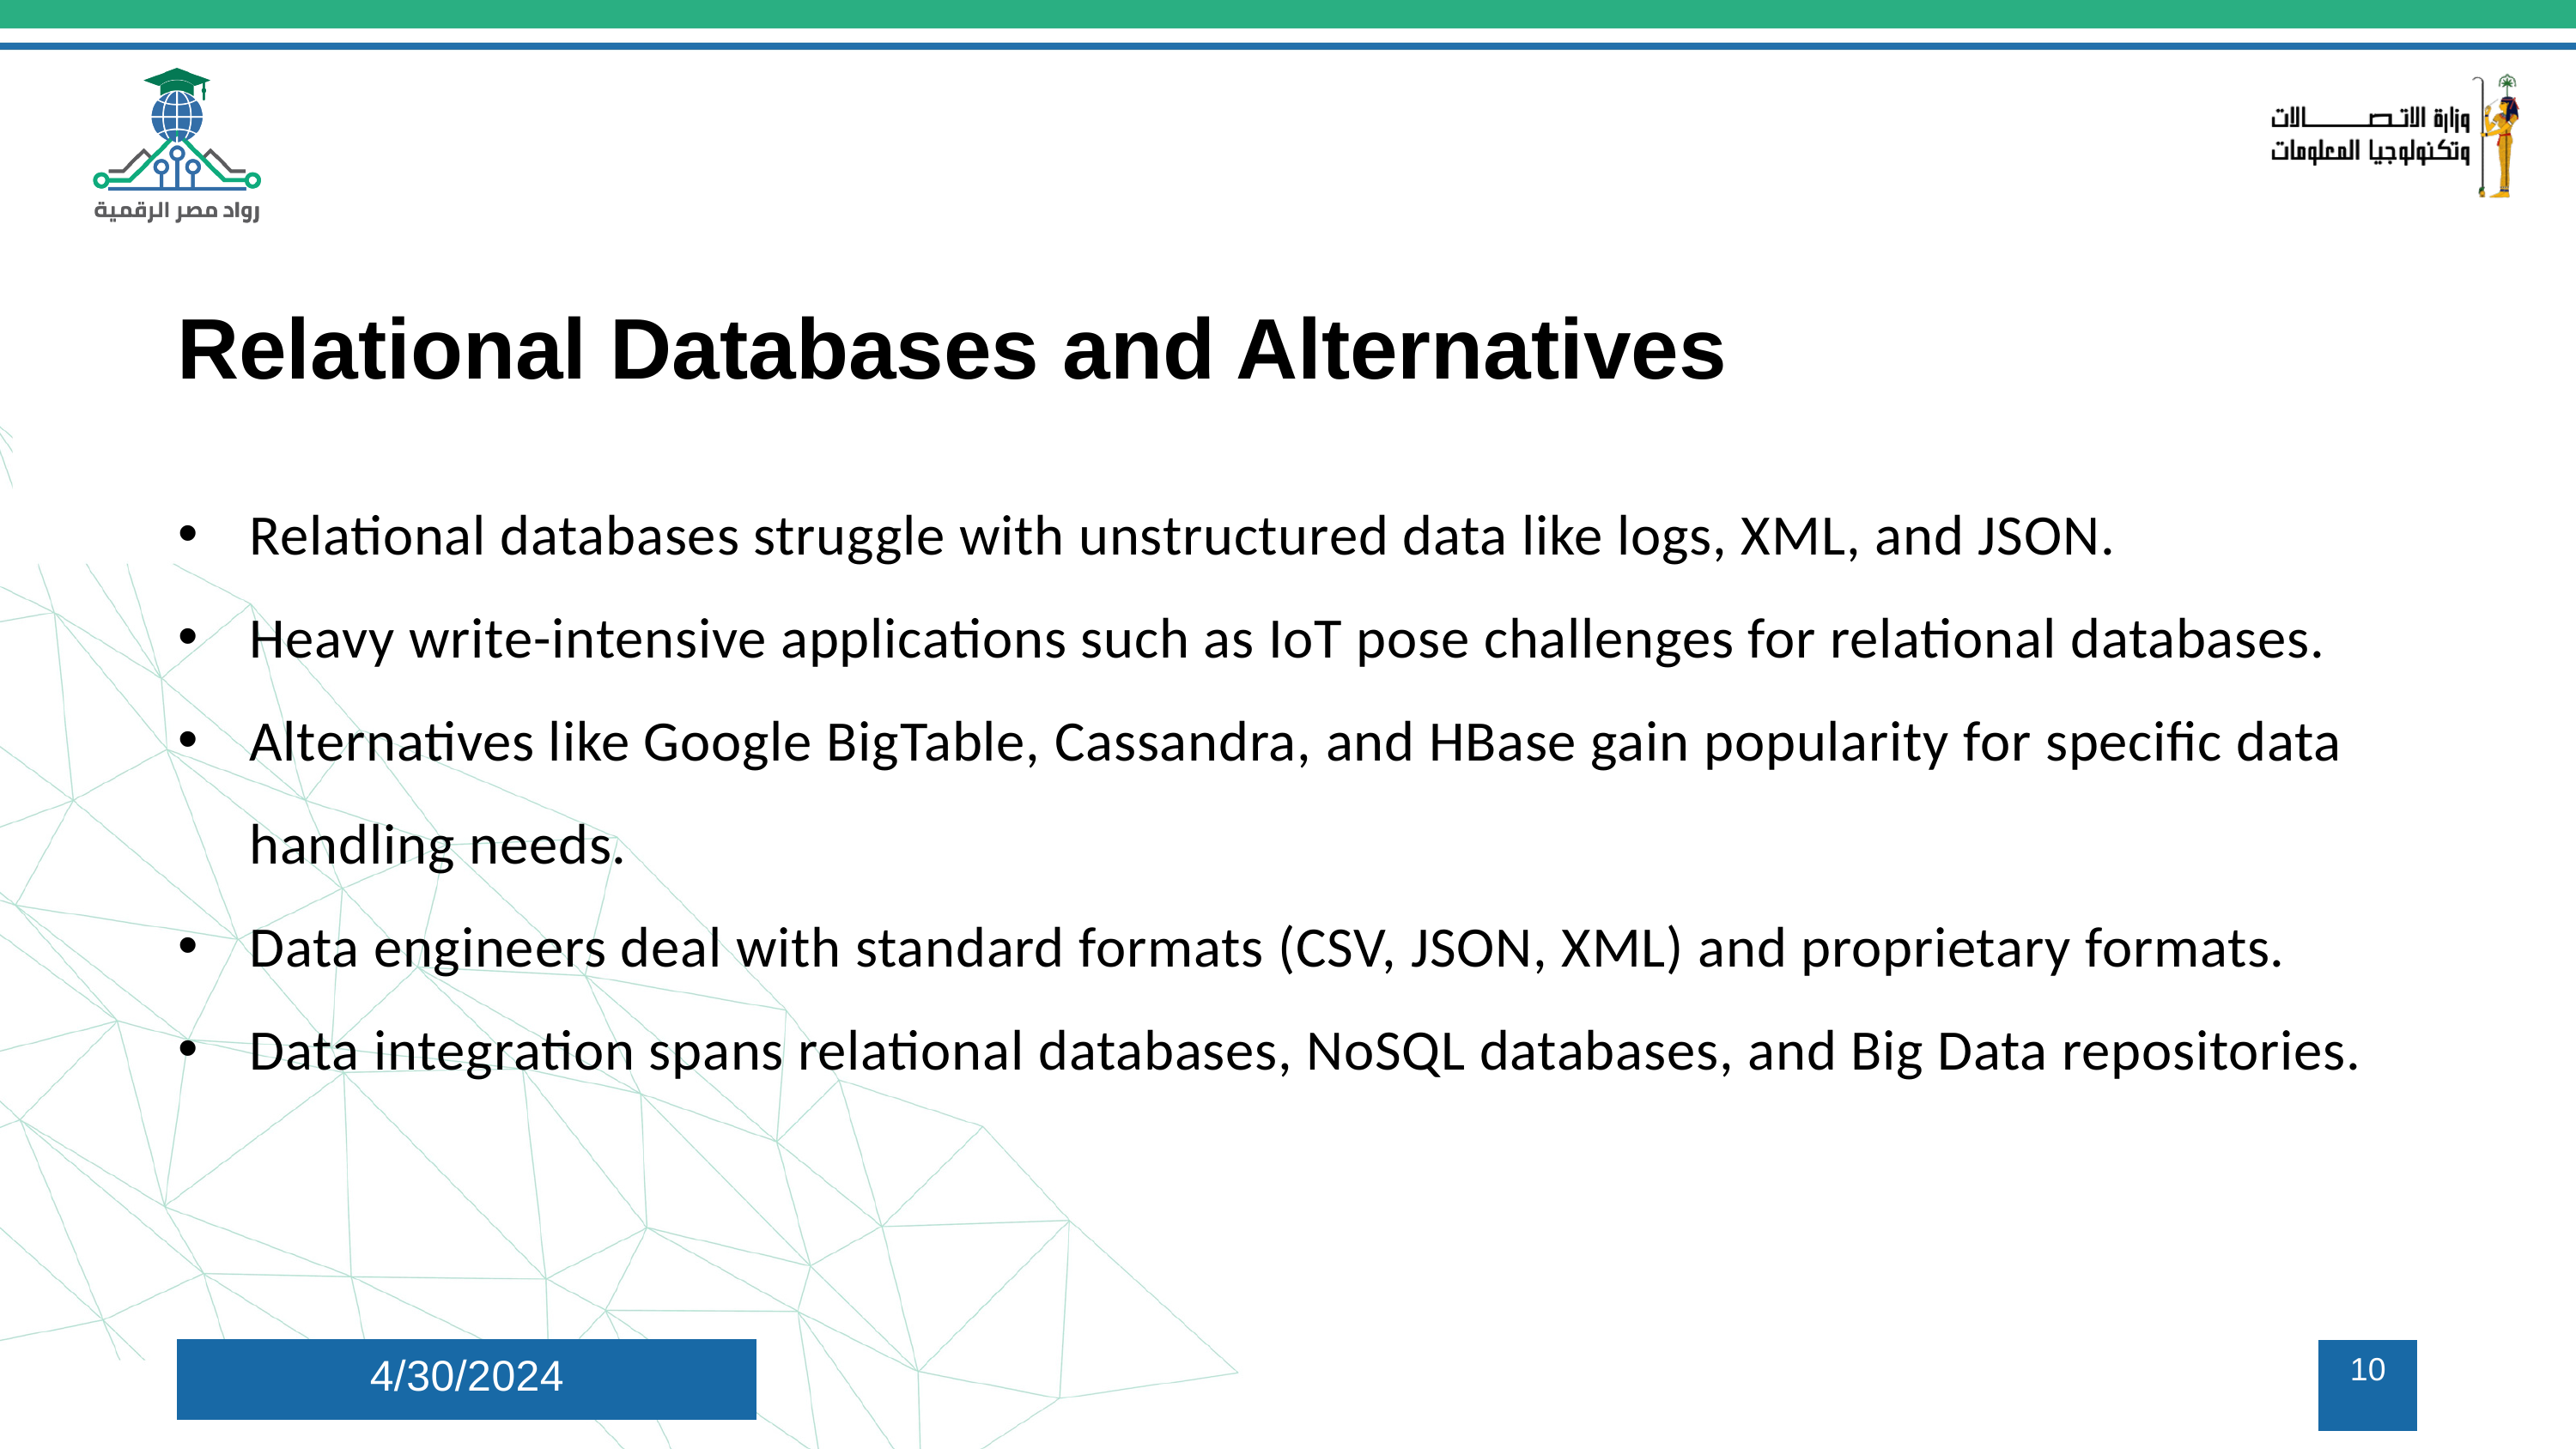

Relational Databases and Alternatives
Relational databases struggle with unstructured data like logs, XML, and JSON.
Heavy write-intensive applications such as IoT pose challenges for relational databases.
Alternatives like Google BigTable, Cassandra, and HBase gain popularity for specific data handling needs.
Data engineers deal with standard formats (CSV, JSON, XML) and proprietary formats.
Data integration spans relational databases, NoSQL databases, and Big Data repositories.

4/30/2024
10